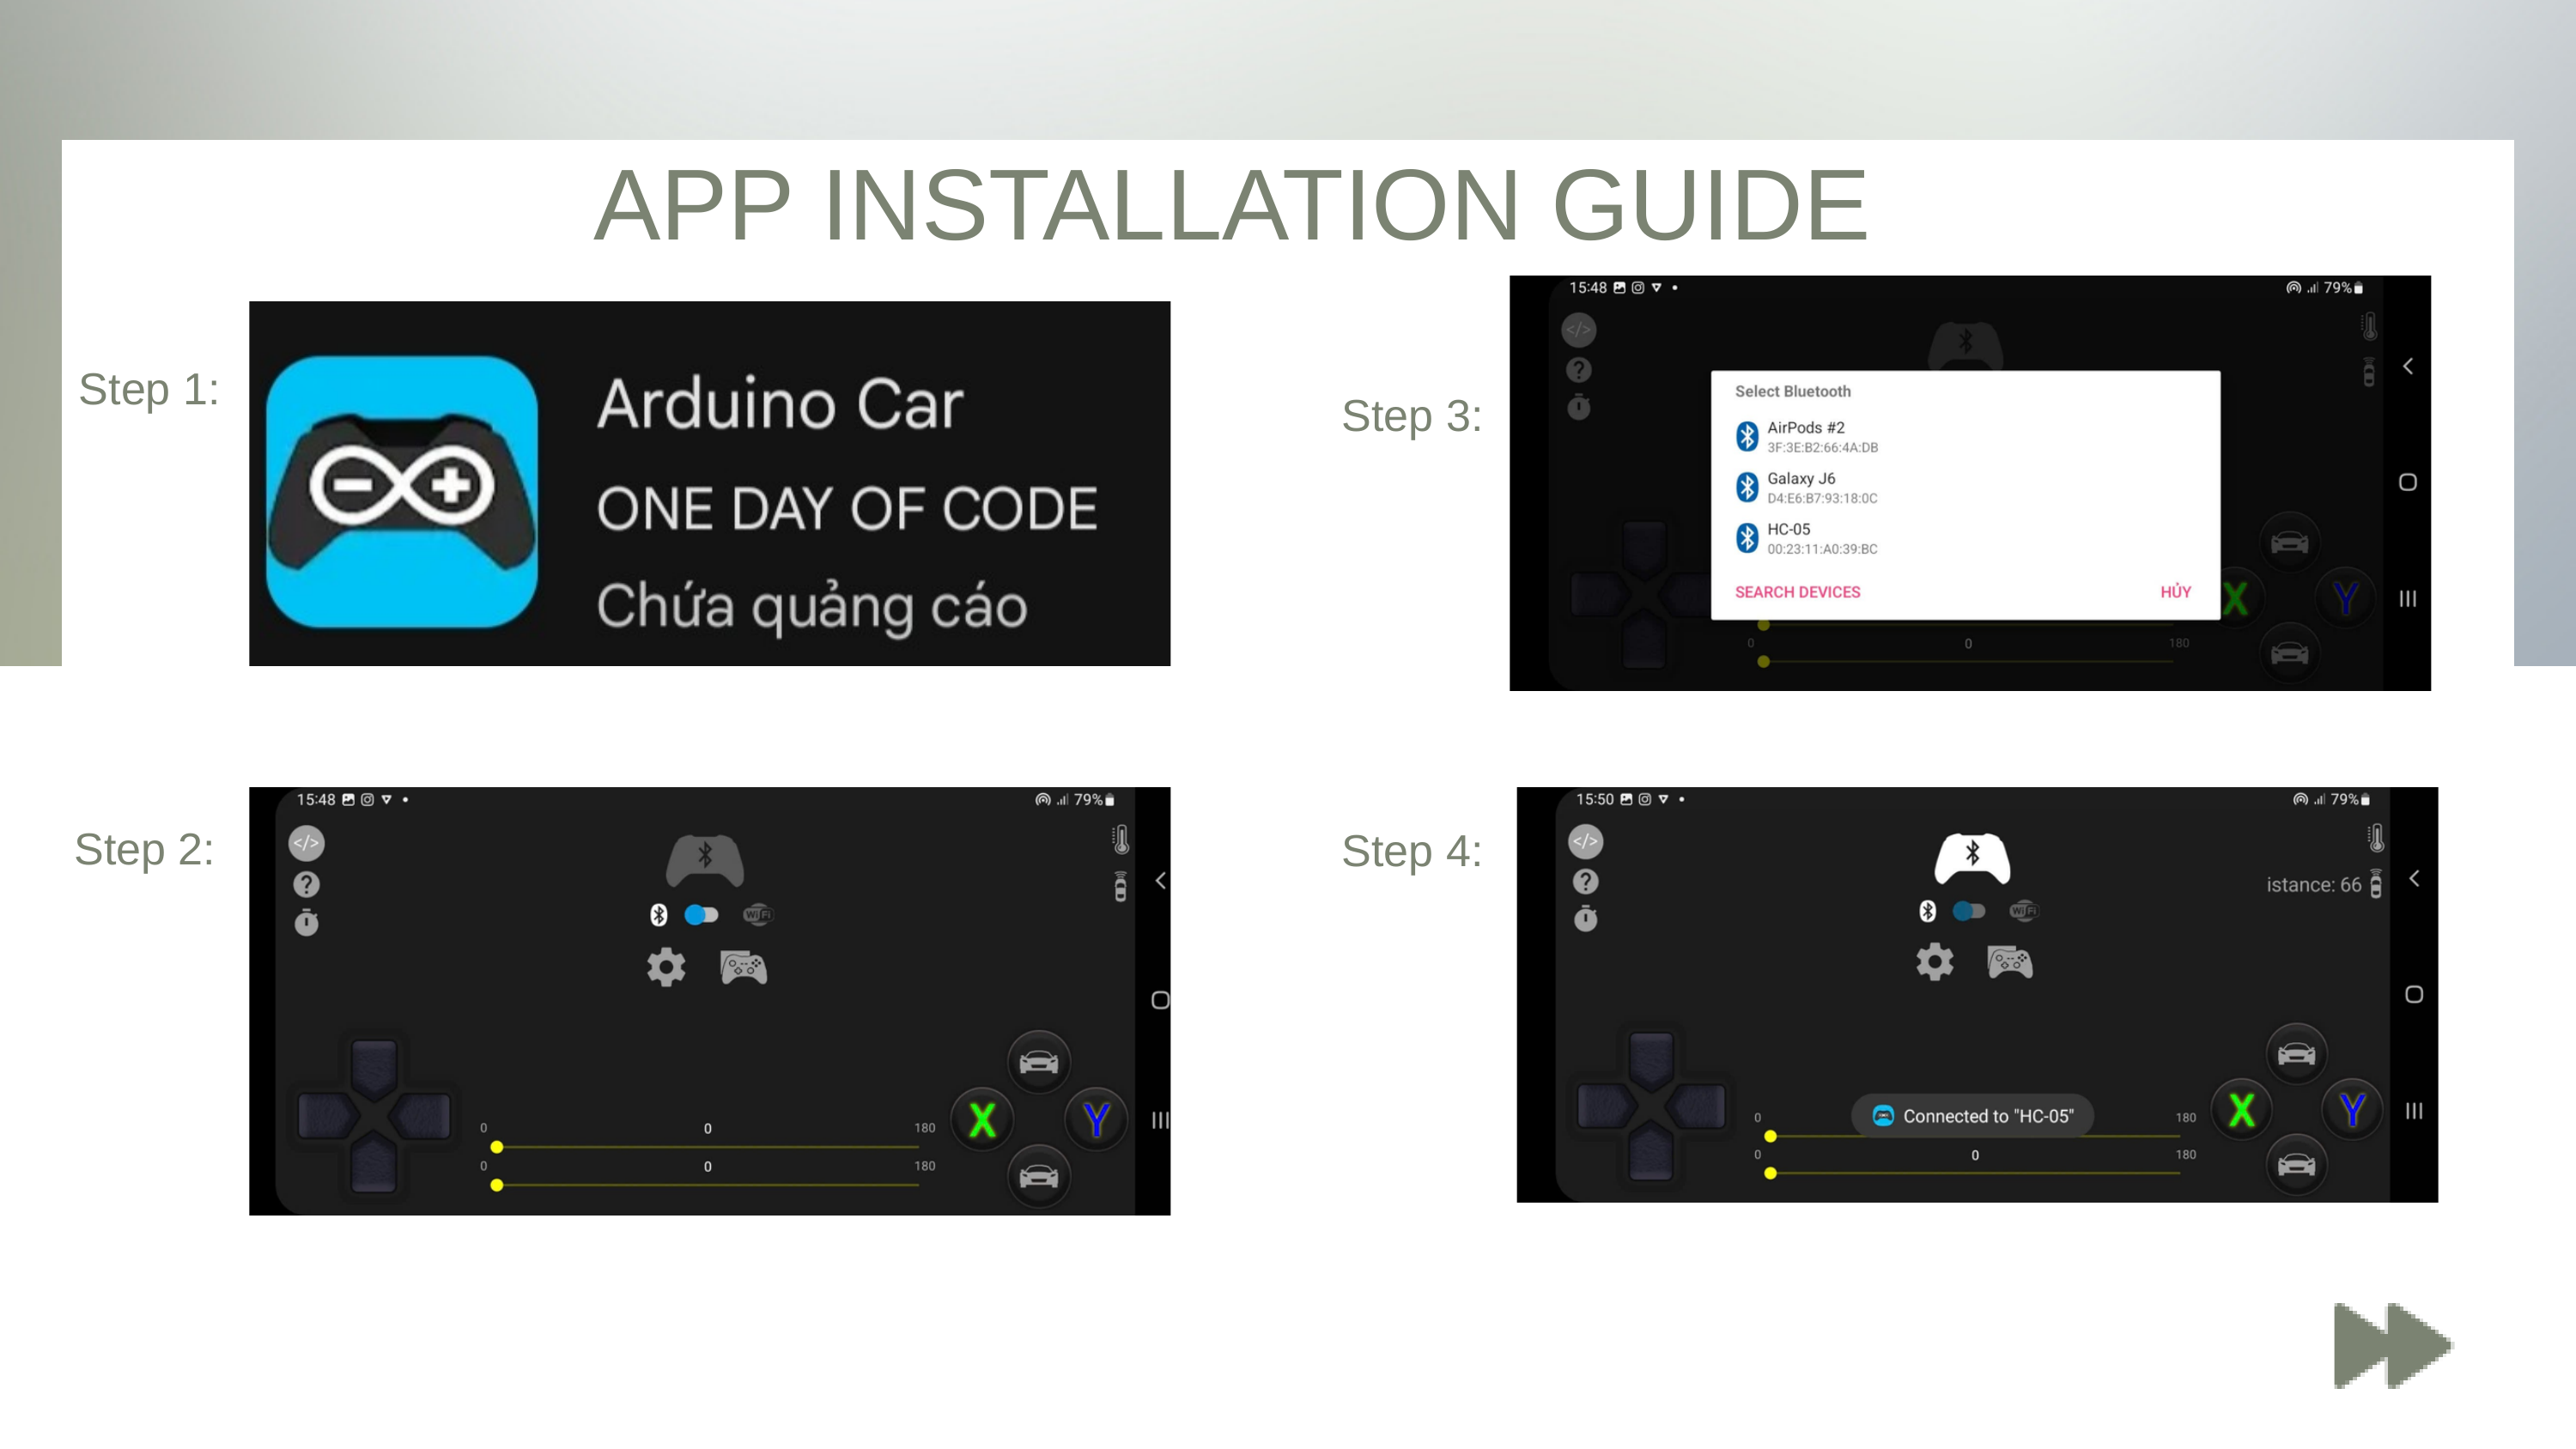

APP INSTALLATION GUIDE

Step 1:
Step 3:

Step 2:
Step 4: